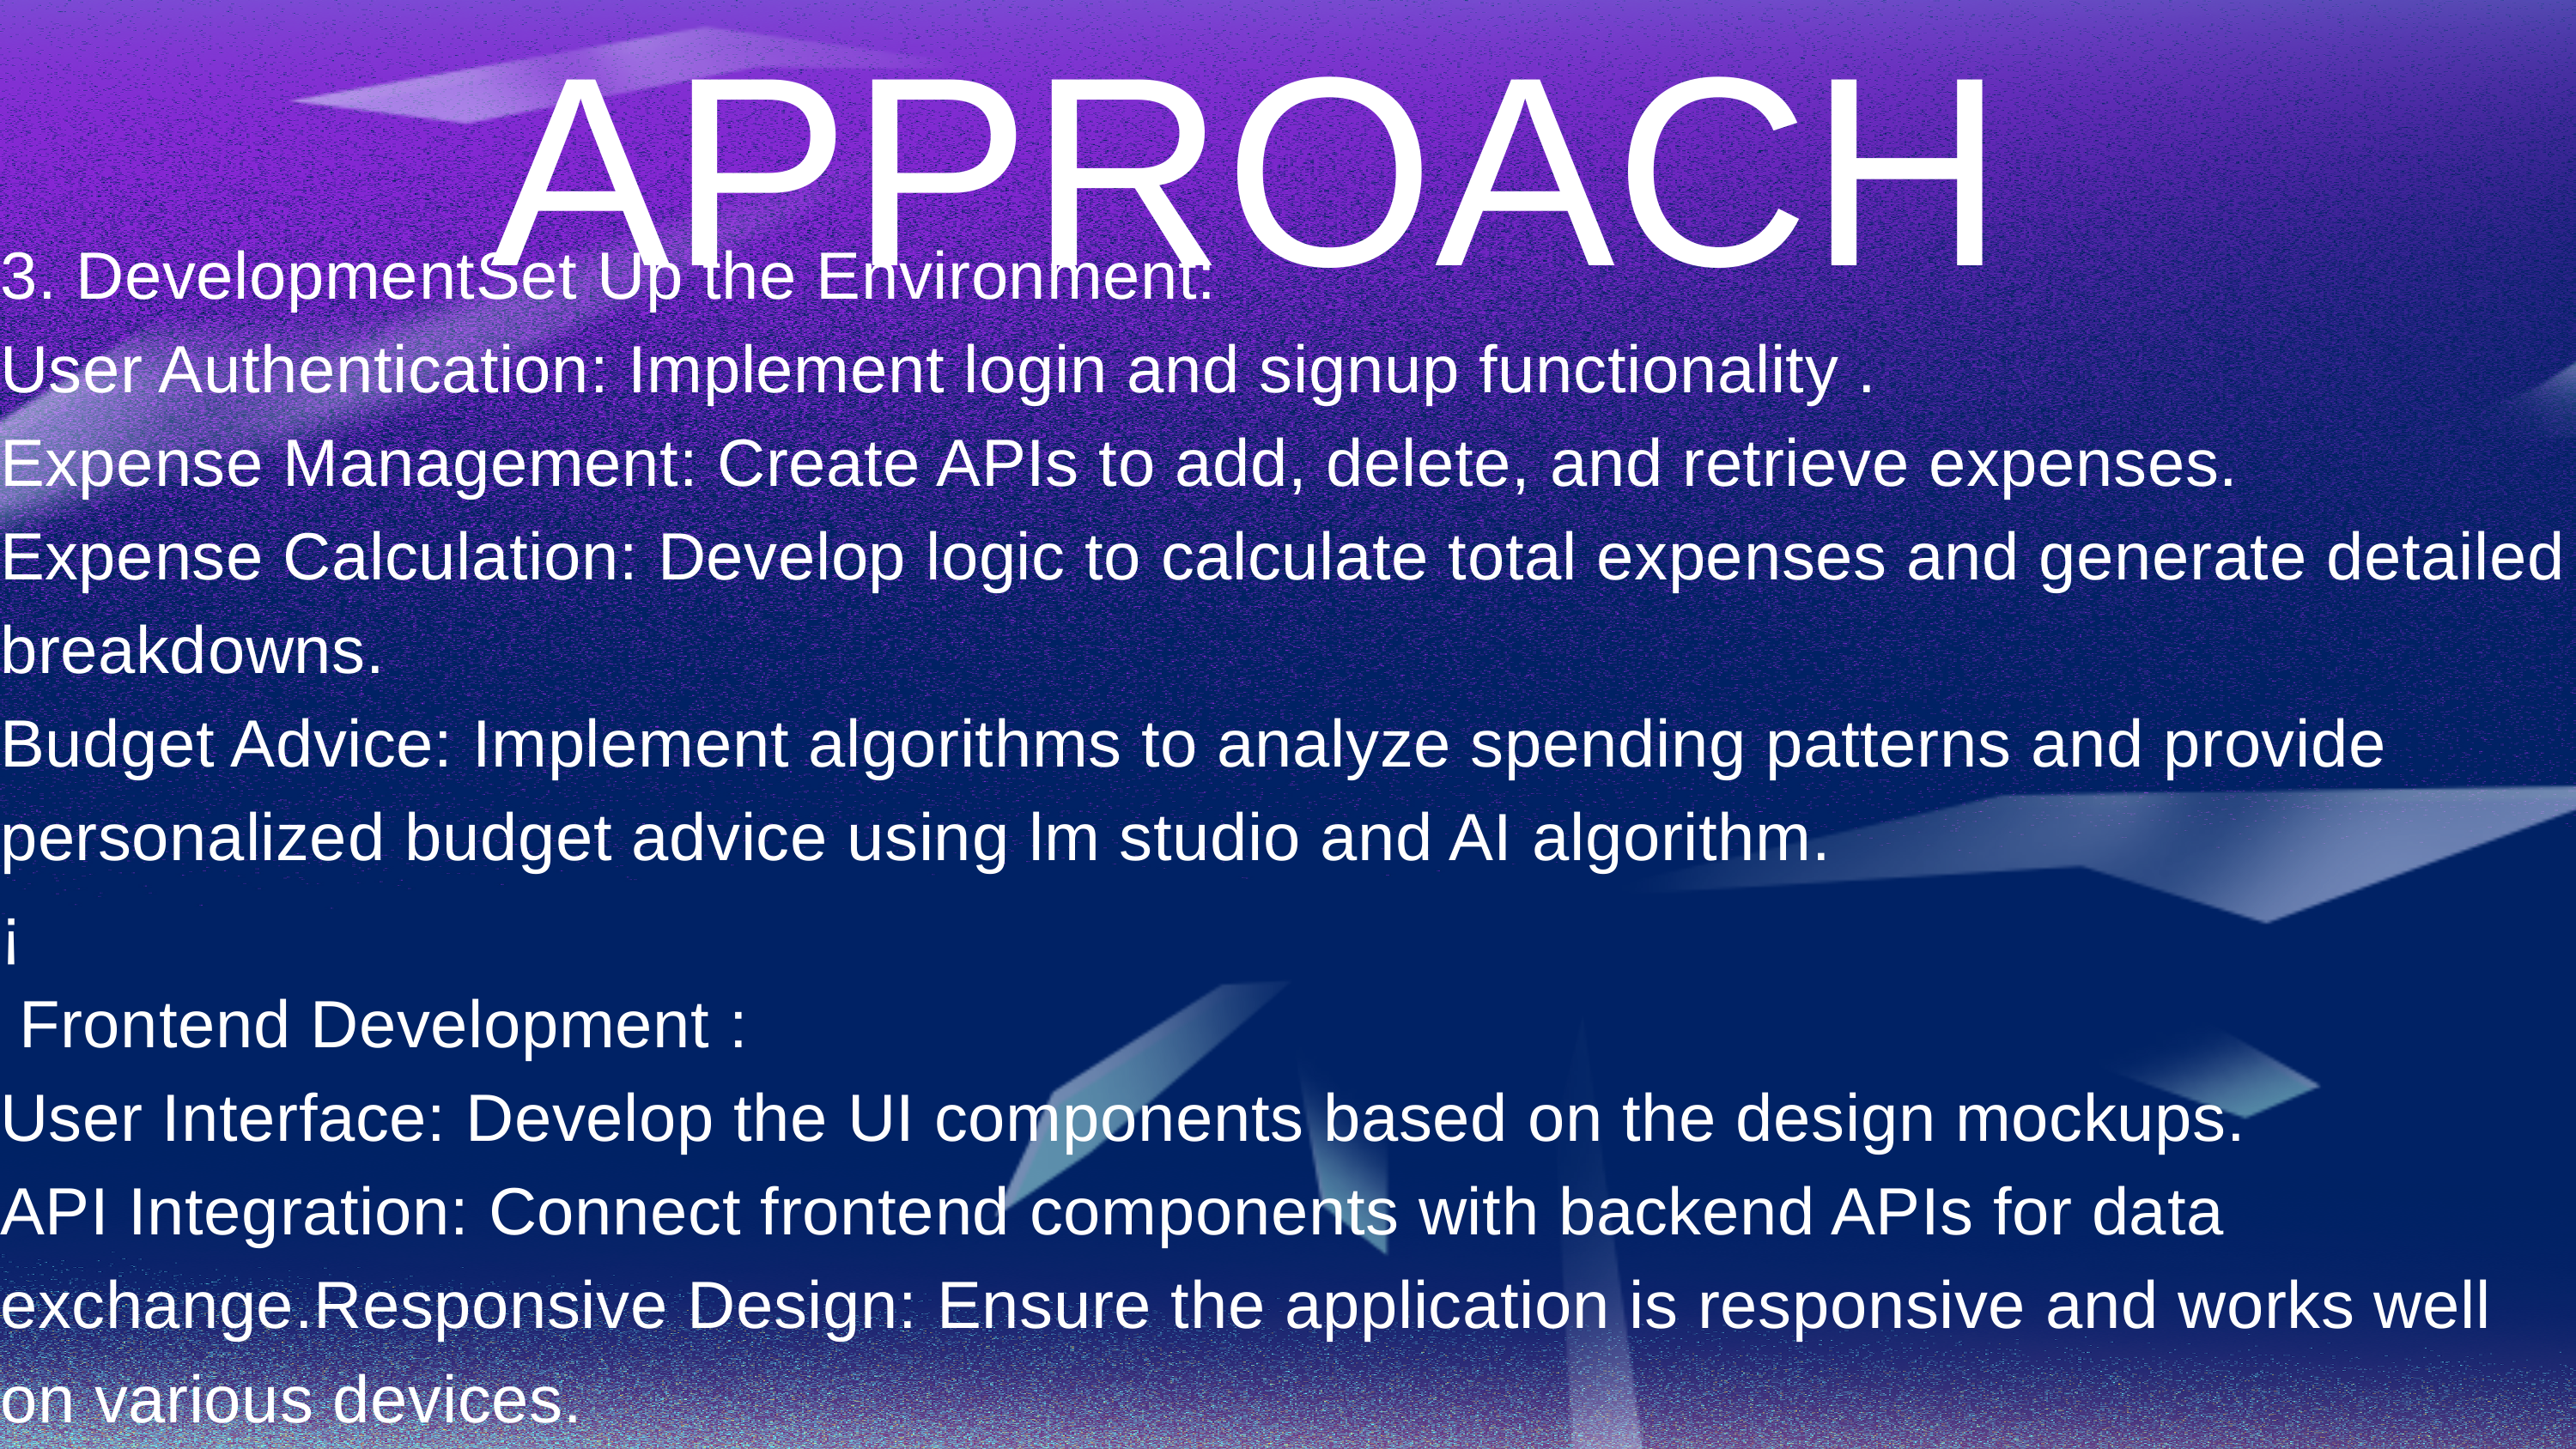

APPROACH
3. DevelopmentSet Up the Environment:
User Authentication: Implement login and signup functionality .
Expense Management: Create APIs to add, delete, and retrieve expenses.
Expense Calculation: Develop logic to calculate total expenses and generate detailed breakdowns.
Budget Advice: Implement algorithms to analyze spending patterns and provide personalized budget advice using lm studio and AI algorithm.
¡
 Frontend Development :
User Interface: Develop the UI components based on the design mockups.
API Integration: Connect frontend components with backend APIs for data exchange.Responsive Design: Ensure the application is responsive and works well on various devices.